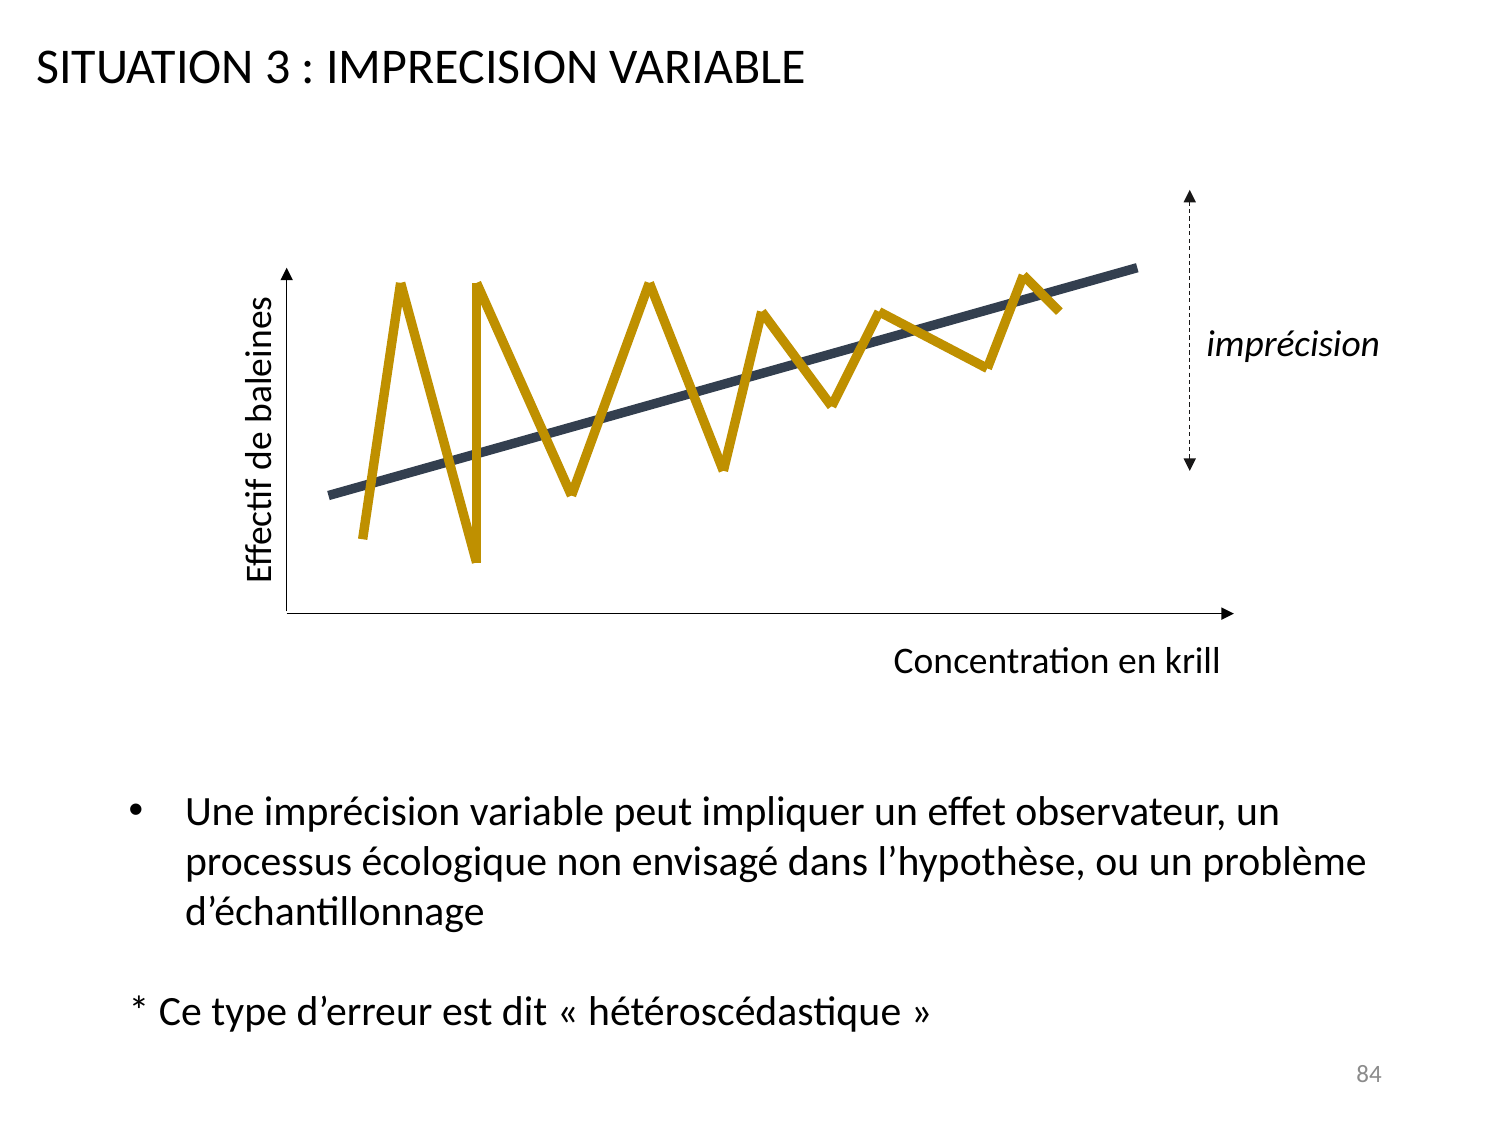

Situation 3 : imprecision variable
imprécision
Effectif de baleines
Concentration en krill
Une imprécision variable peut impliquer un effet observateur, un processus écologique non envisagé dans l’hypothèse, ou un problème d’échantillonnage

* Ce type d’erreur est dit « hétéroscédastique »

84